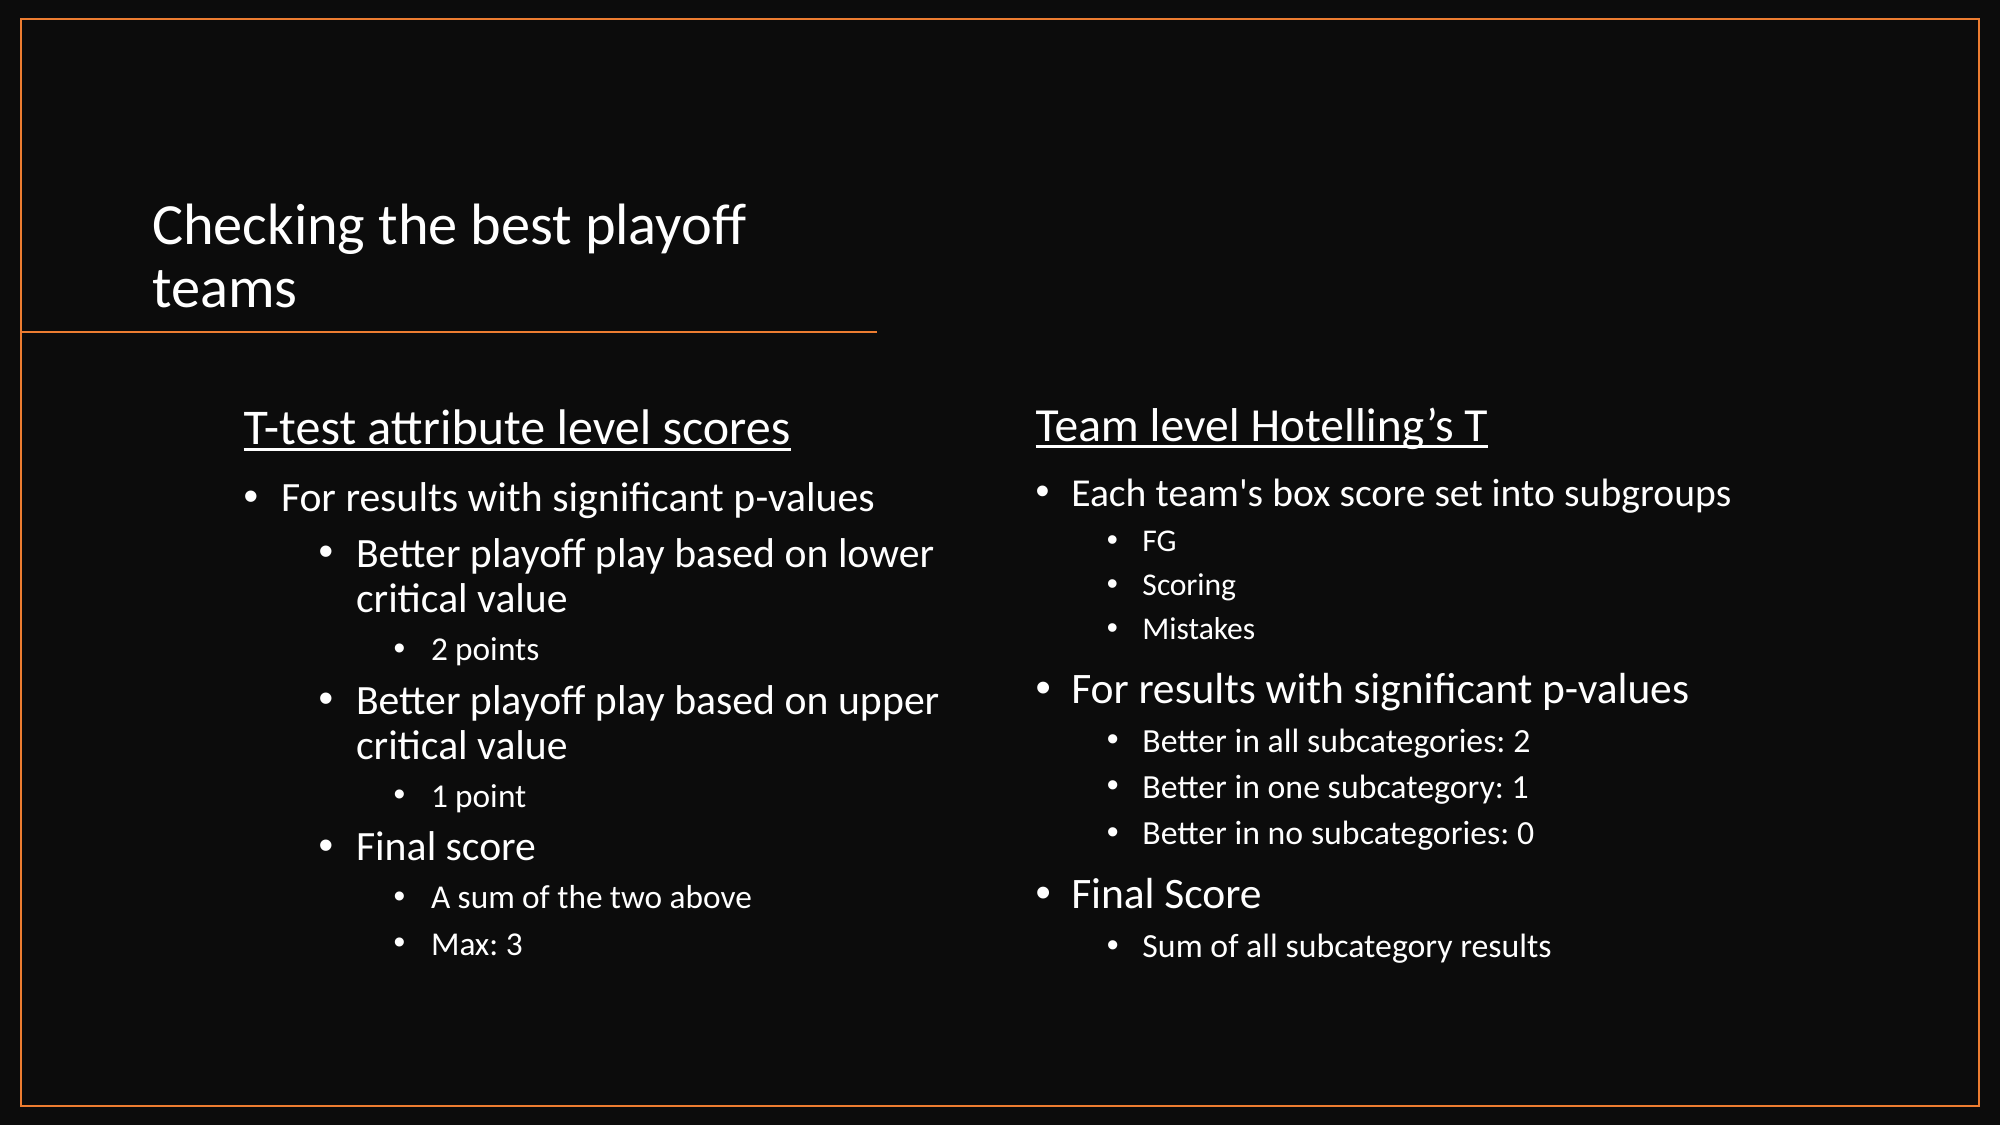

# Checking the best playoff teams
T-test attribute level scores
For results with significant p-values
Better playoff play based on lower critical value
2 points
Better playoff play based on upper critical value
1 point
Final score
A sum of the two above
Max: 3
Team level Hotelling’s T
Each team's box score set into subgroups
FG
Scoring
Mistakes
For results with significant p-values
Better in all subcategories: 2
Better in one subcategory: 1
Better in no subcategories: 0
Final Score
Sum of all subcategory results